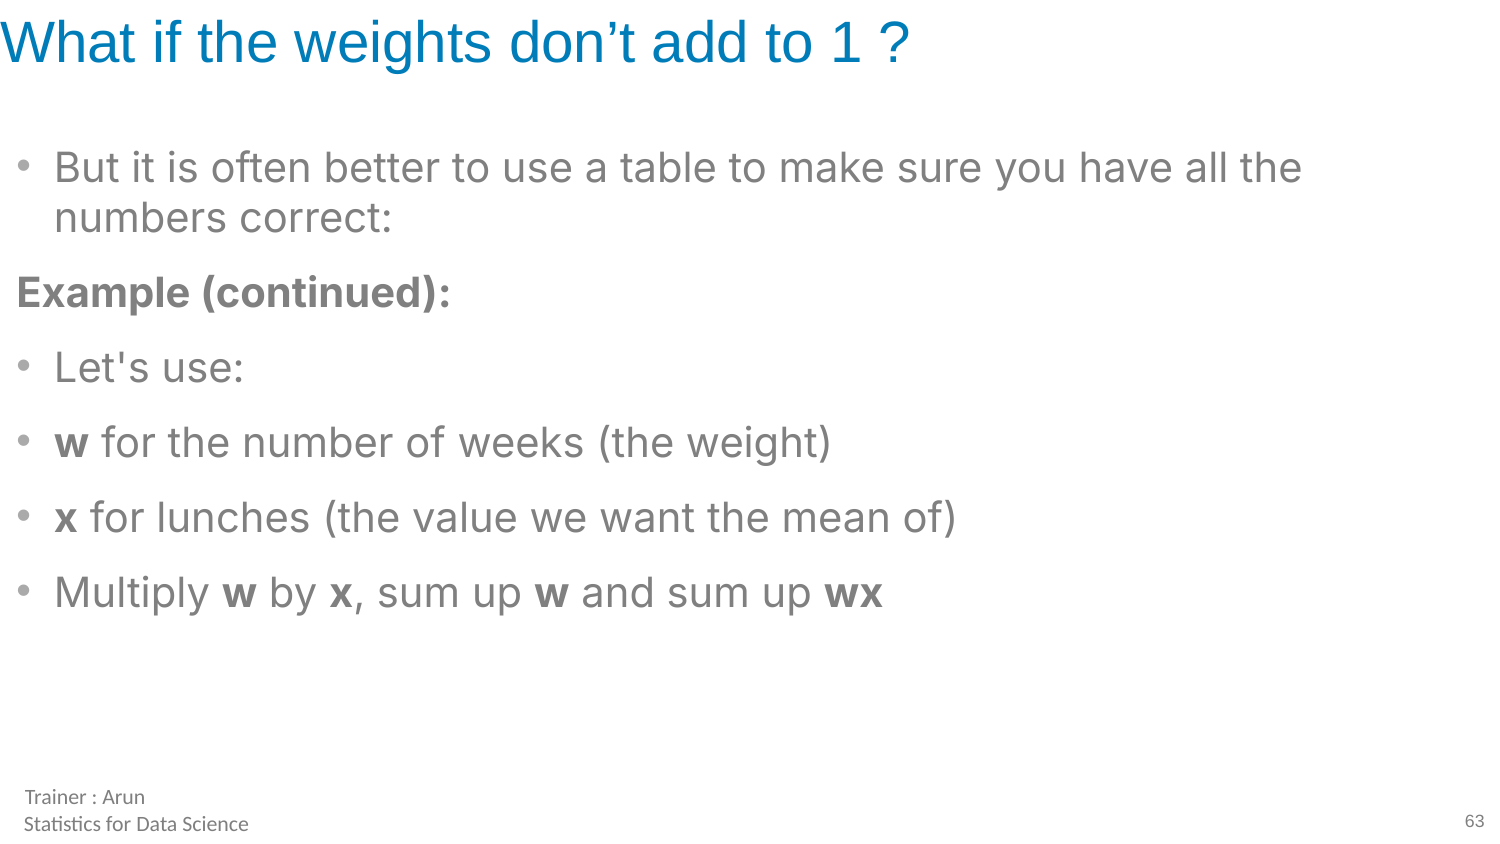

# What if the weights don’t add to 1 ?
But it is often better to use a table to make sure you have all the numbers correct:
Example (continued):
Let's use:
w for the number of weeks (the weight)
x for lunches (the value we want the mean of)
Multiply w by x, sum up w and sum up wx